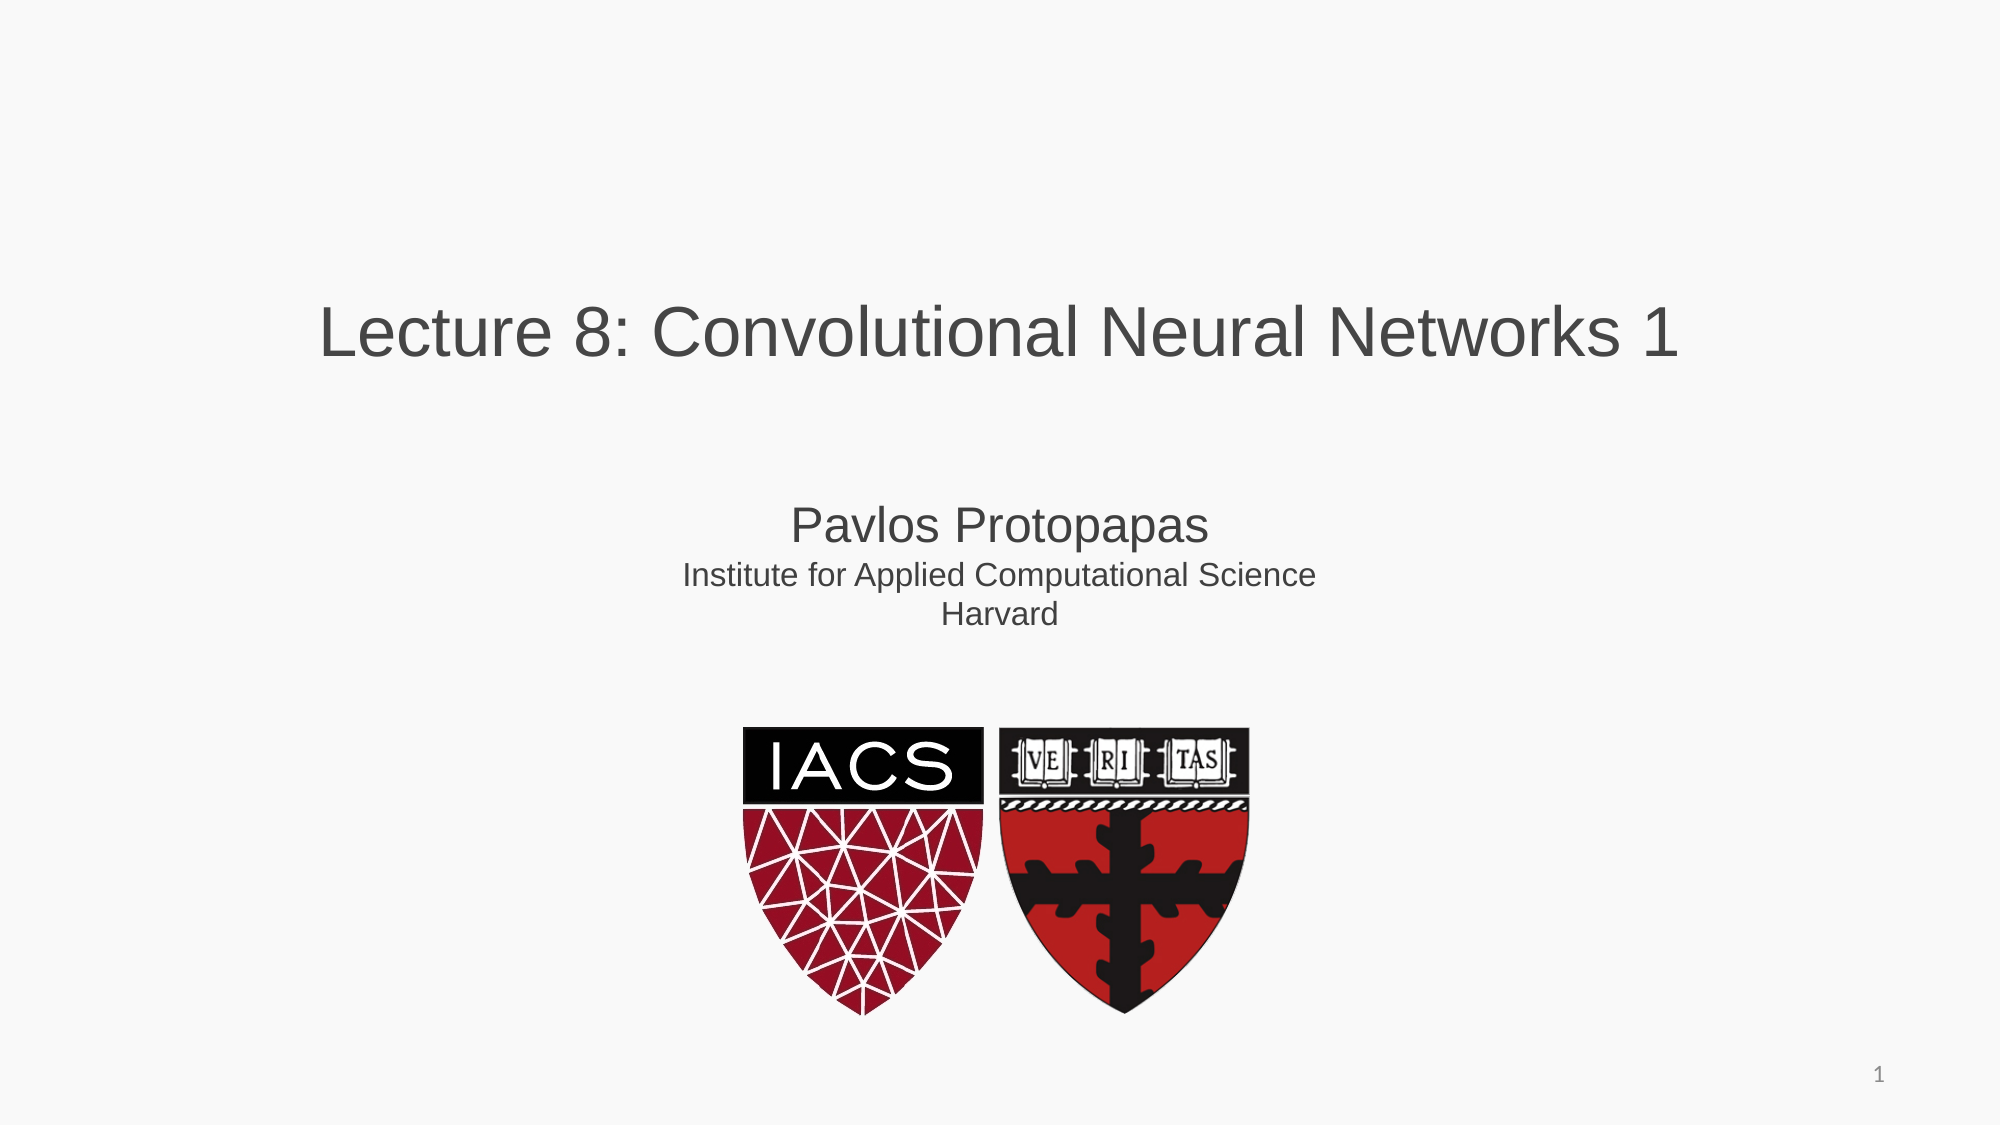

# Lecture 8: Convolutional Neural Networks 1
1